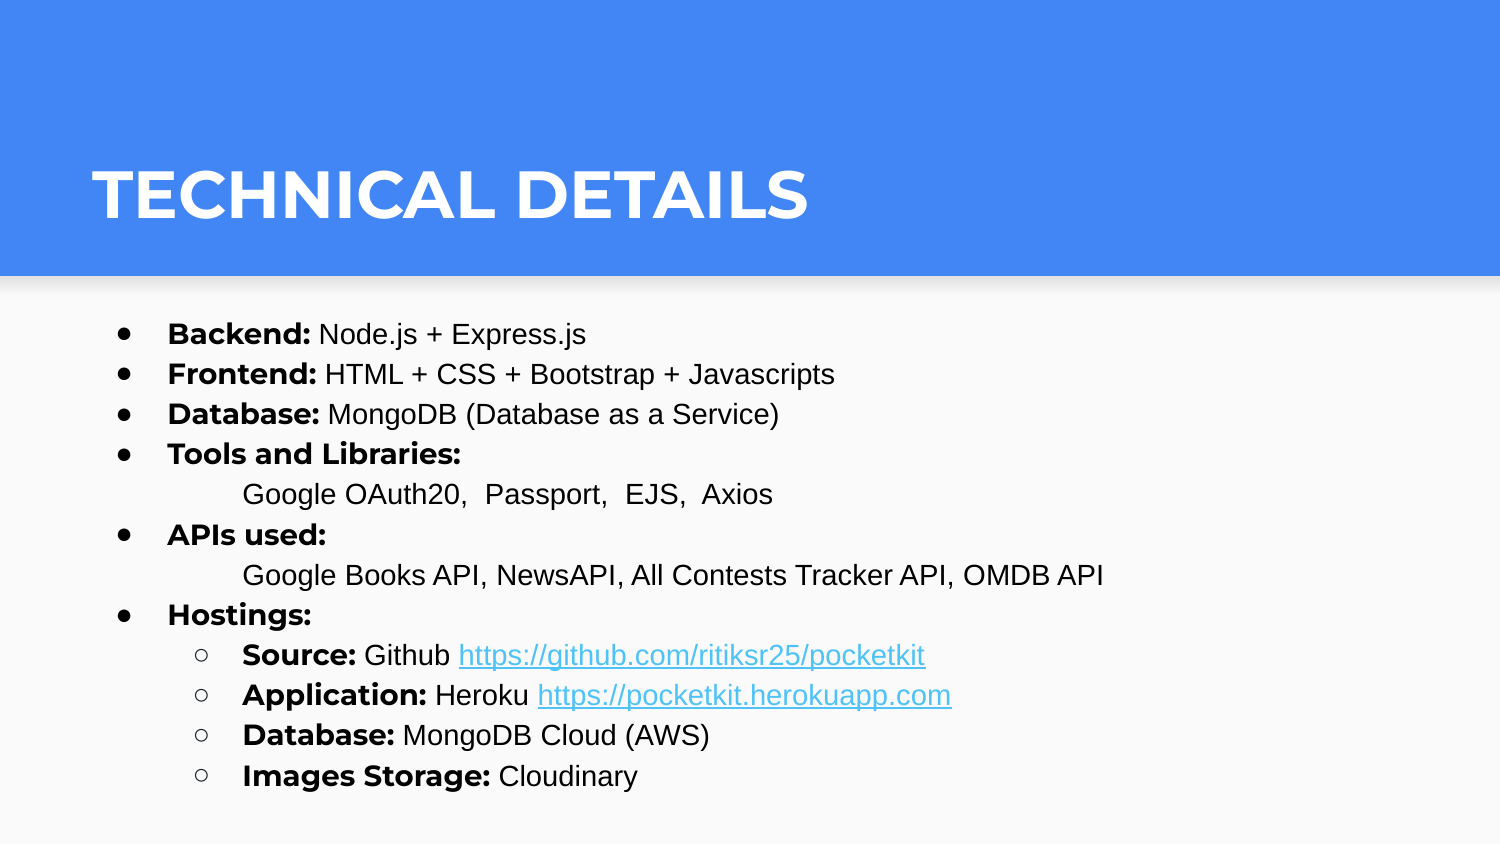

# TECHNICAL DETAILS
Backend: Node.js + Express.js
Frontend: HTML + CSS + Bootstrap + Javascripts
Database: MongoDB (Database as a Service)
Tools and Libraries:
Google OAuth20,  Passport,  EJS,  Axios
APIs used:
Google Books API, NewsAPI, All Contests Tracker API, OMDB API
Hostings:
Source: Github https://github.com/ritiksr25/pocketkit
Application: Heroku https://pocketkit.herokuapp.com
Database: MongoDB Cloud (AWS)
Images Storage: Cloudinary